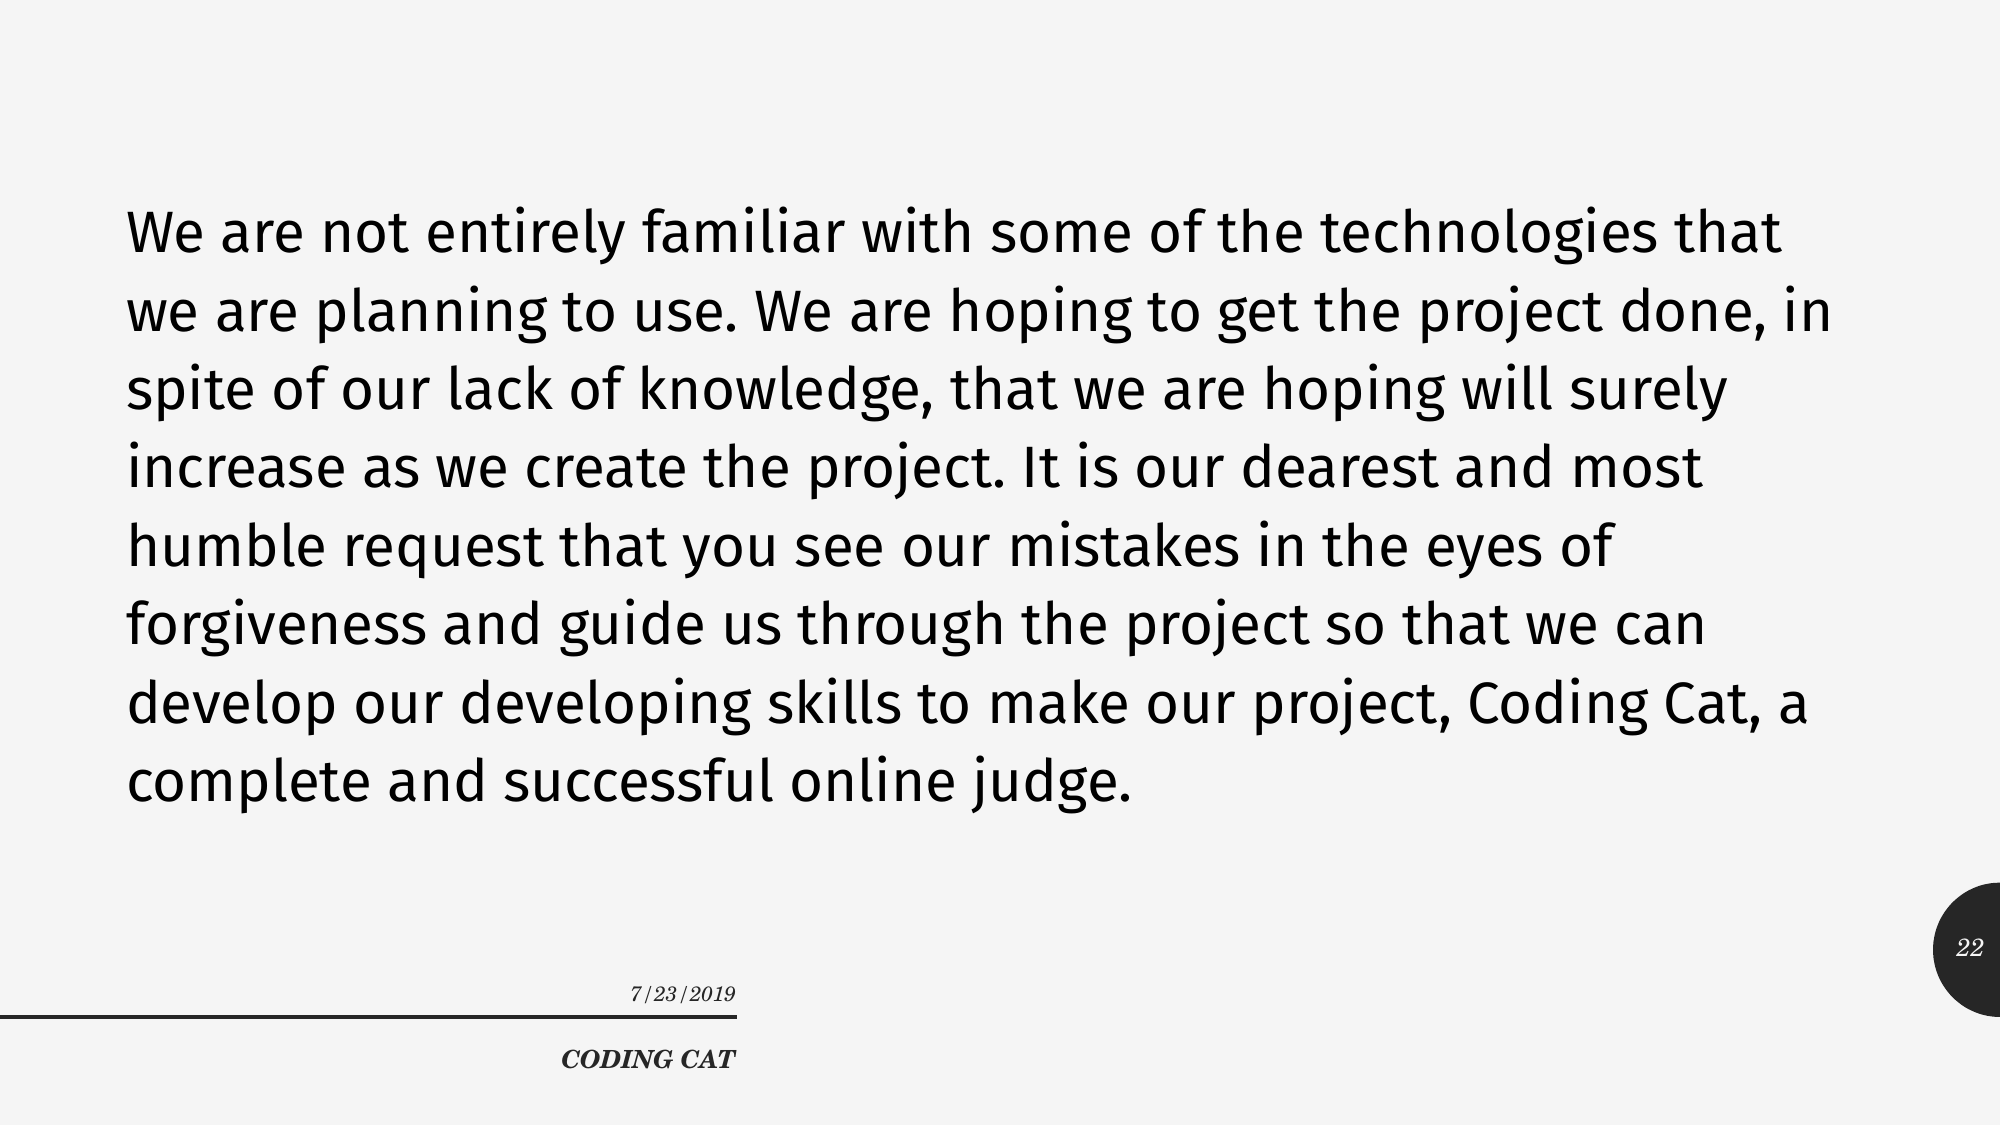

We are not entirely familiar with some of the technologies that we are planning to use. We are hoping to get the project done, in spite of our lack of knowledge, that we are hoping will surely increase as we create the project. It is our dearest and most humble request that you see our mistakes in the eyes of forgiveness and guide us through the project so that we can develop our developing skills to make our project, Coding Cat, a complete and successful online judge.
22
7/23/2019
CODING CAT